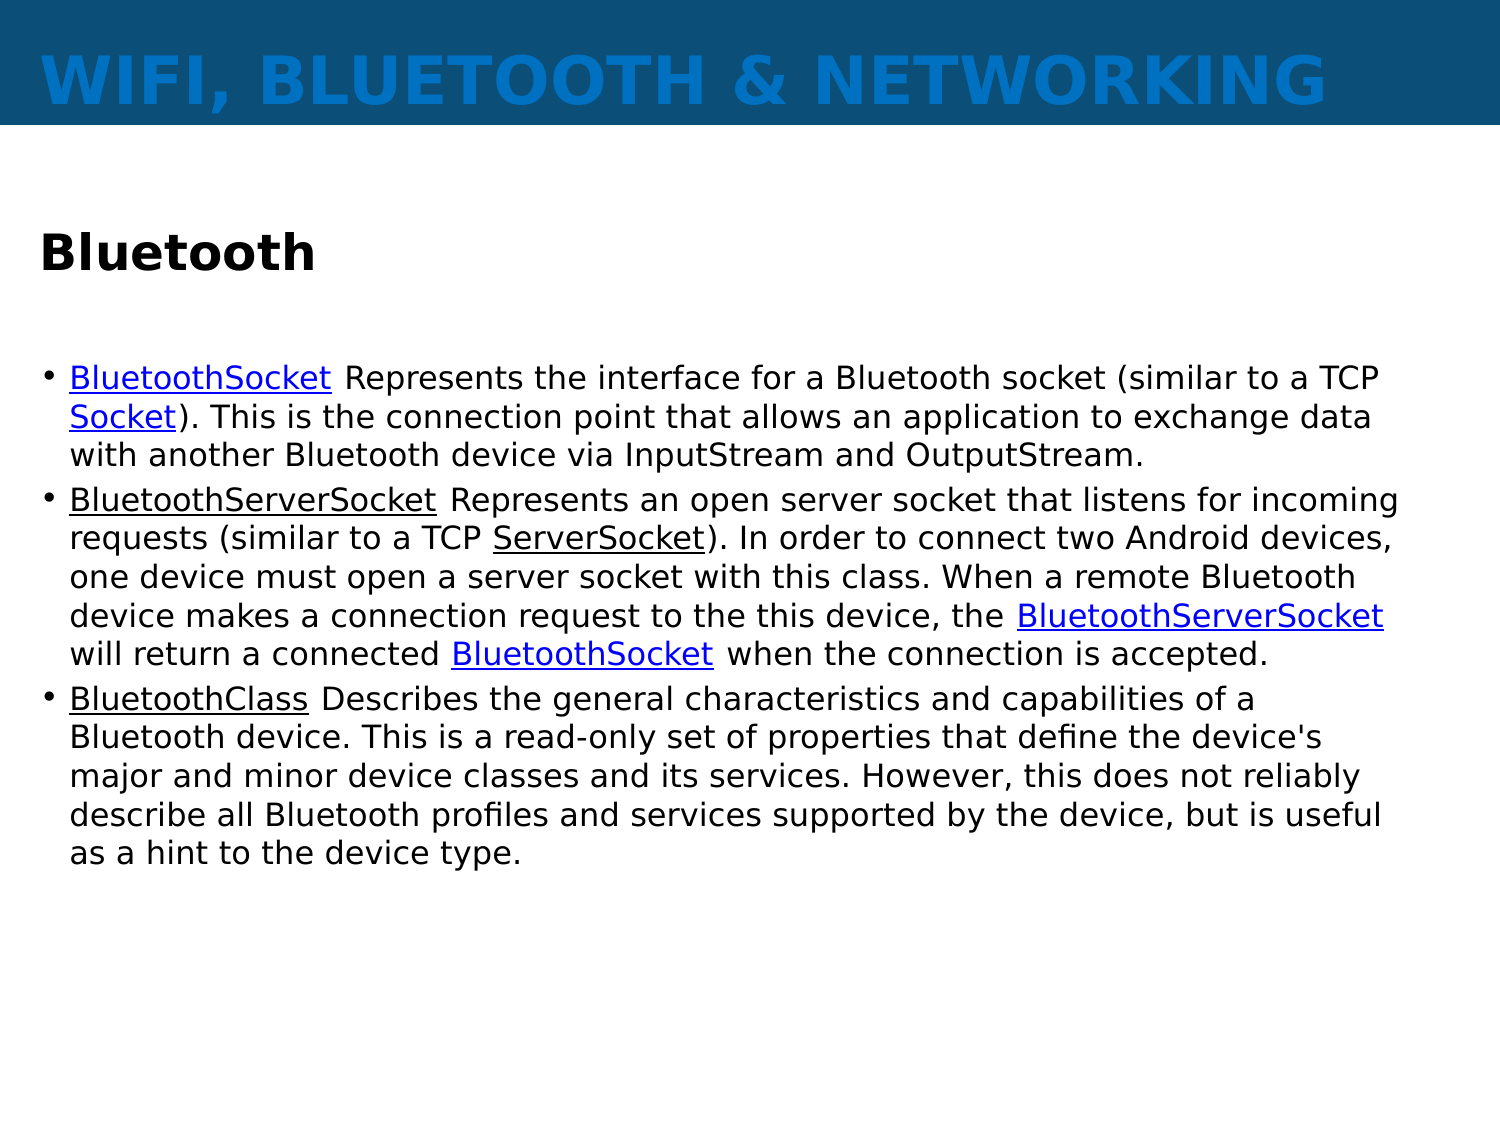

# WIFI, BLUETOOTH & NETWORKING
Bluetooth
BluetoothSocket Represents the interface for a Bluetooth socket (similar to a TCP Socket). This is the connection point that allows an application to exchange data with another Bluetooth device via InputStream and OutputStream.
BluetoothServerSocket Represents an open server socket that listens for incoming requests (similar to a TCP ServerSocket). In order to connect two Android devices, one device must open a server socket with this class. When a remote Bluetooth device makes a connection request to the this device, the BluetoothServerSocket will return a connected BluetoothSocket when the connection is accepted.
BluetoothClass Describes the general characteristics and capabilities of a Bluetooth device. This is a read-only set of properties that define the device's major and minor device classes and its services. However, this does not reliably describe all Bluetooth profiles and services supported by the device, but is useful as a hint to the device type.